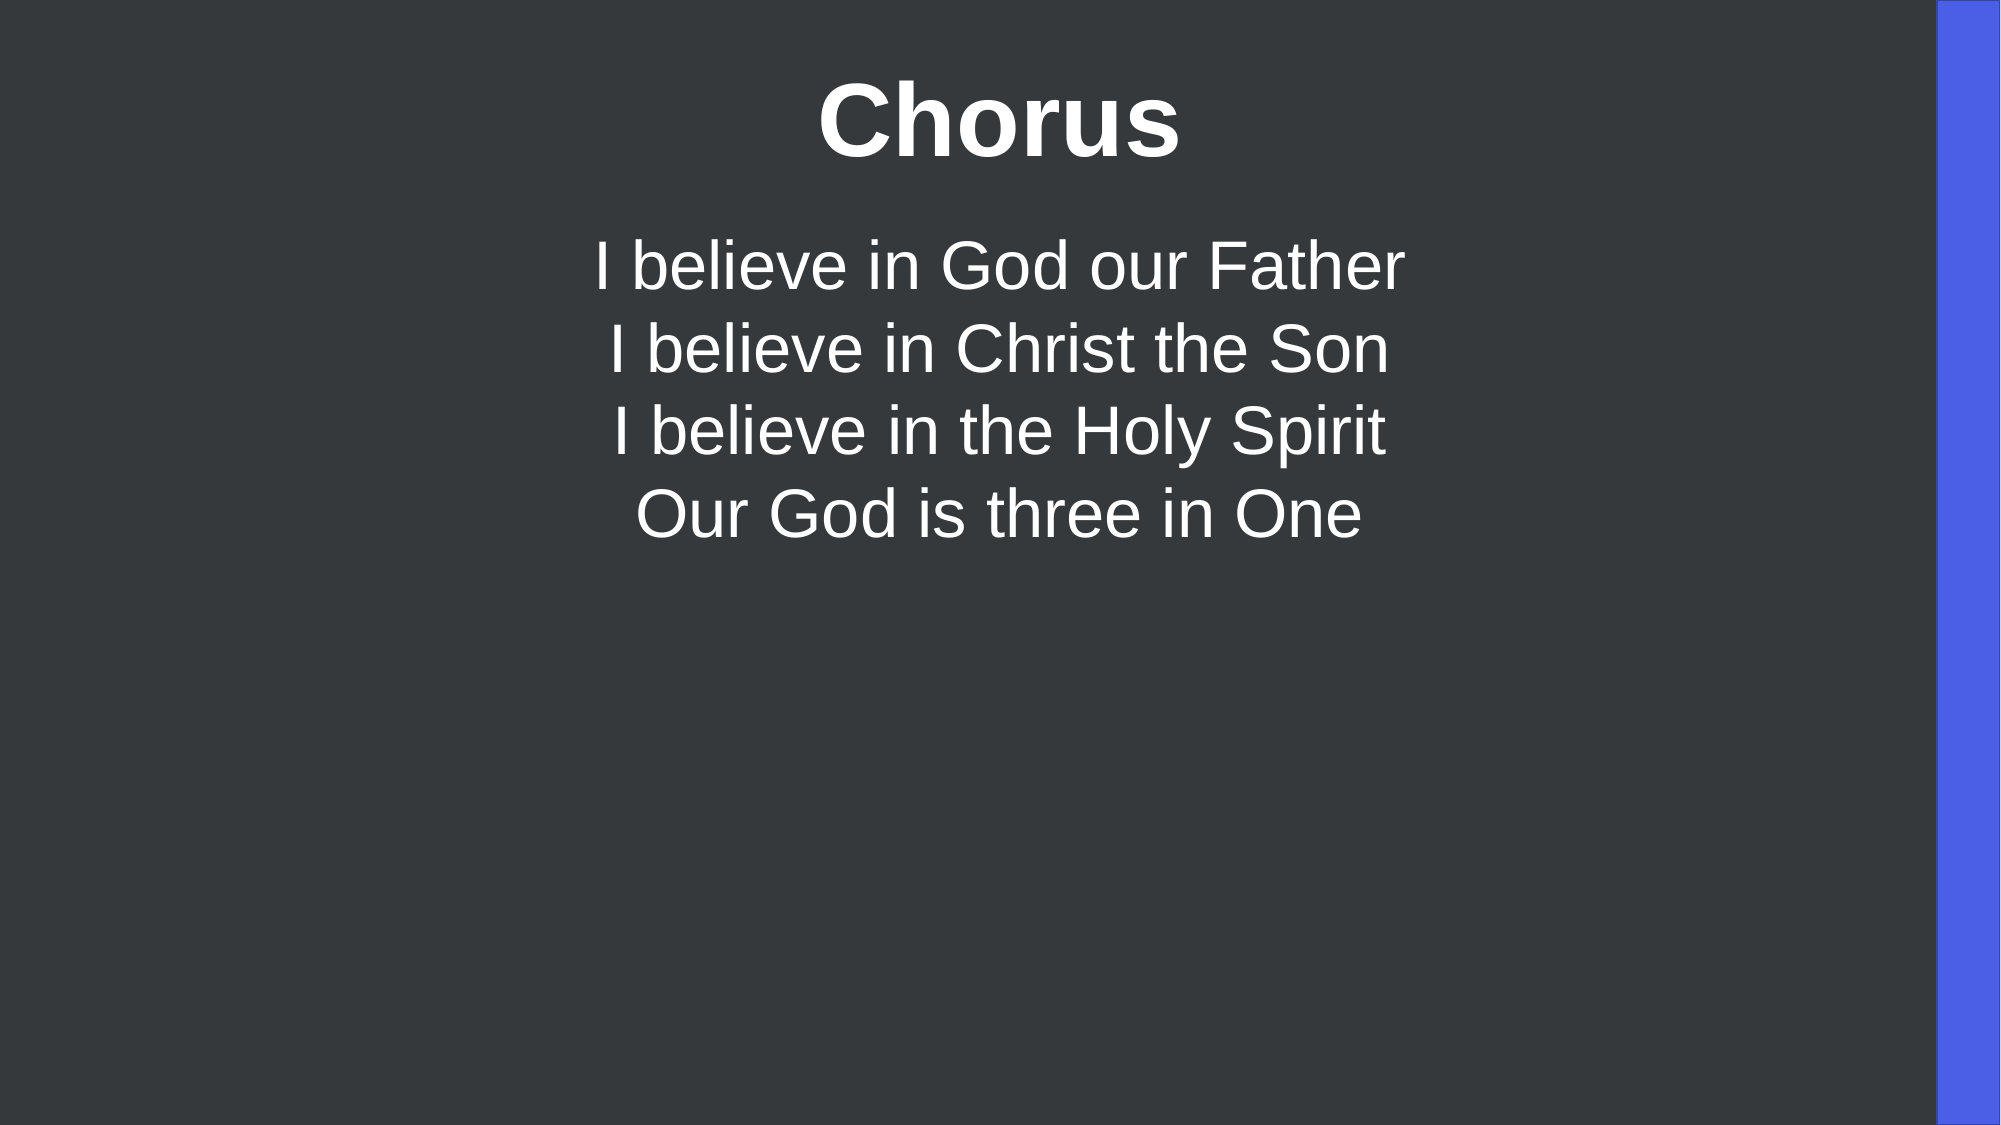

Chorus
I believe in God our Father
I believe in Christ the Son
I believe in the Holy Spirit
Our God is three in One